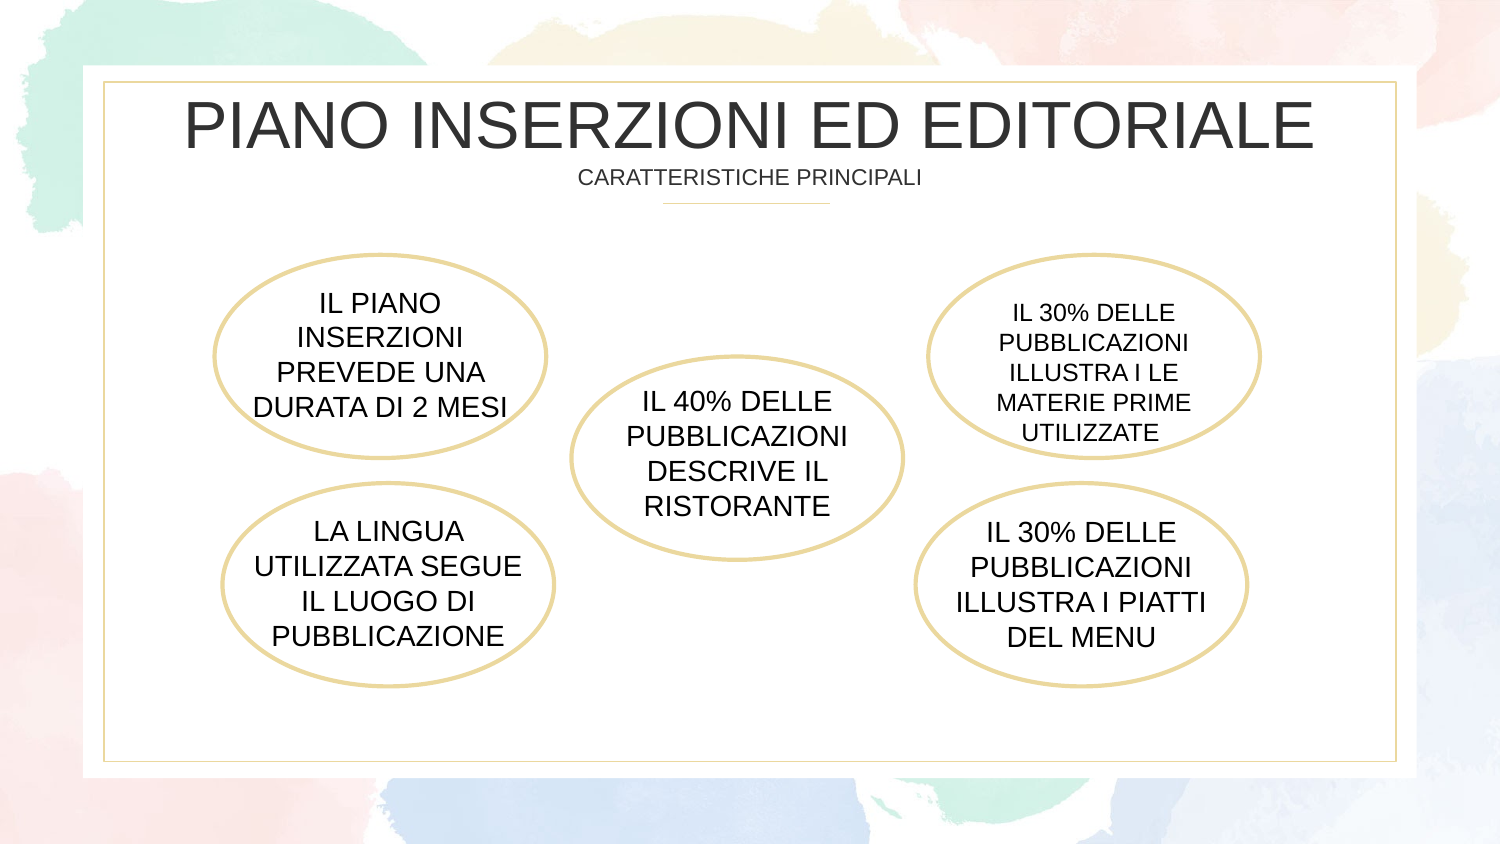

# PIANO INSERZIONI ED EDITORIALE CARATTERISTICHE PRINCIPALI

IL PIANO INSERZIONI PREVEDE UNA DURATA DI 2 MESI
IL 30% DELLE PUBBLICAZIONI ILLUSTRA I LE MATERIE PRIME UTILIZZATE

IL 40% DELLE PUBBLICAZIONI DESCRIVE IL RISTORANTE

LA LINGUA UTILIZZATA SEGUE IL LUOGO DI PUBBLICAZIONE
IL 30% DELLE PUBBLICAZIONI ILLUSTRA I PIATTI DEL MENU